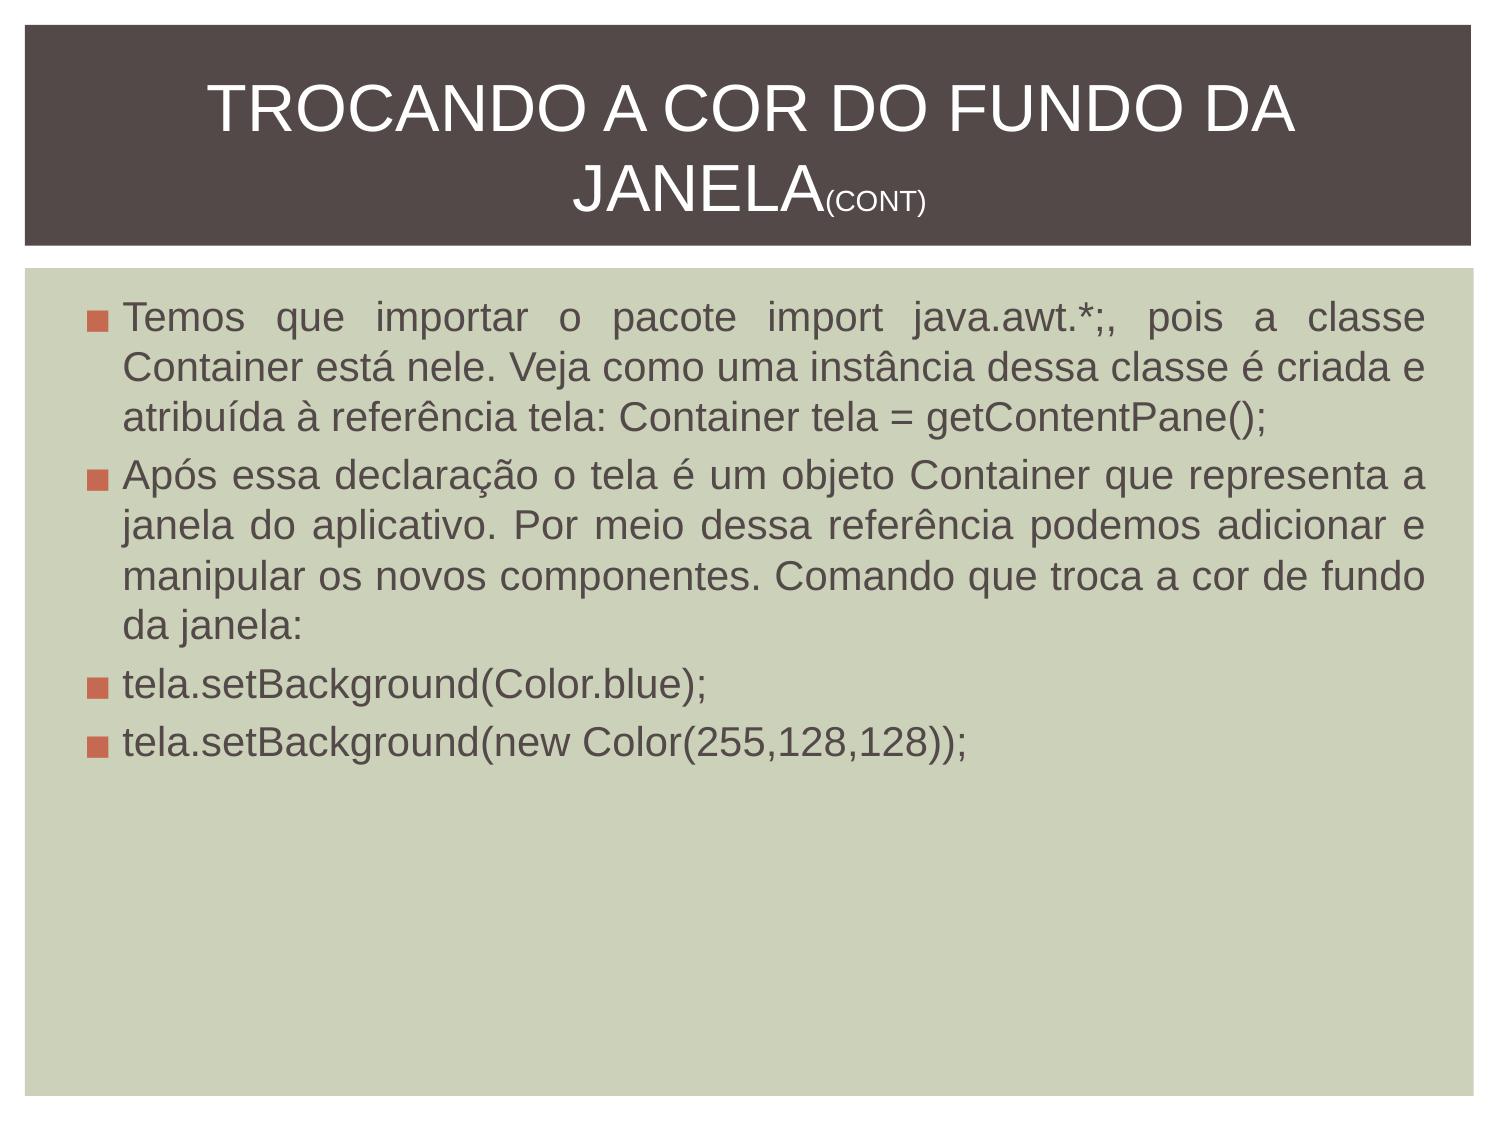

# TROCANDO A COR DO FUNDO DA JANELA(CONT)
Temos que importar o pacote import java.awt.*;, pois a classe Container está nele. Veja como uma instância dessa classe é criada e atribuída à referência tela: Container tela = getContentPane();
Após essa declaração o tela é um objeto Container que representa a janela do aplicativo. Por meio dessa referência podemos adicionar e manipular os novos componentes. Comando que troca a cor de fundo da janela:
tela.setBackground(Color.blue);
tela.setBackground(new Color(255,128,128));